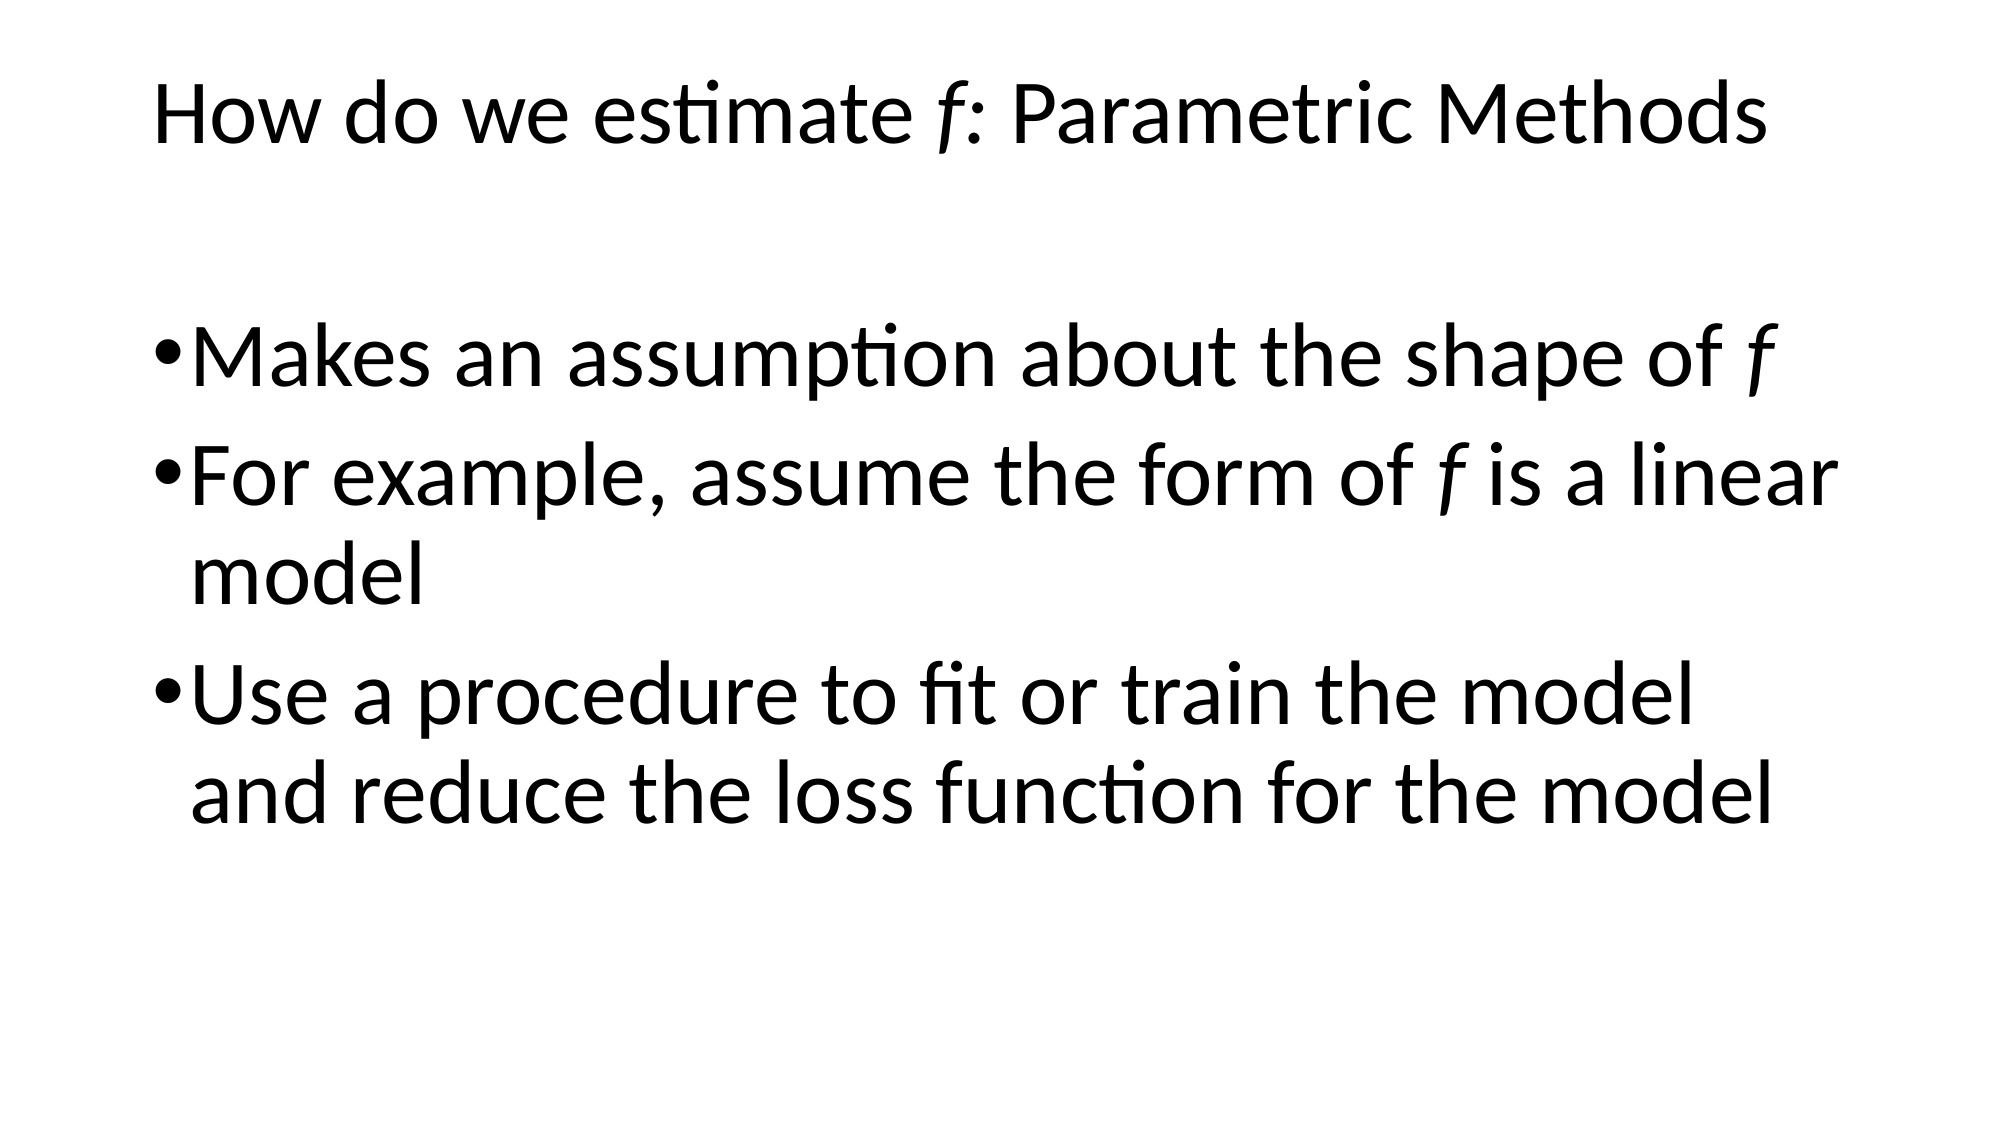

# How do we estimate f: Parametric Methods
Makes an assumption about the shape of f
For example, assume the form of f is a linear model
Use a procedure to fit or train the model and reduce the loss function for the model